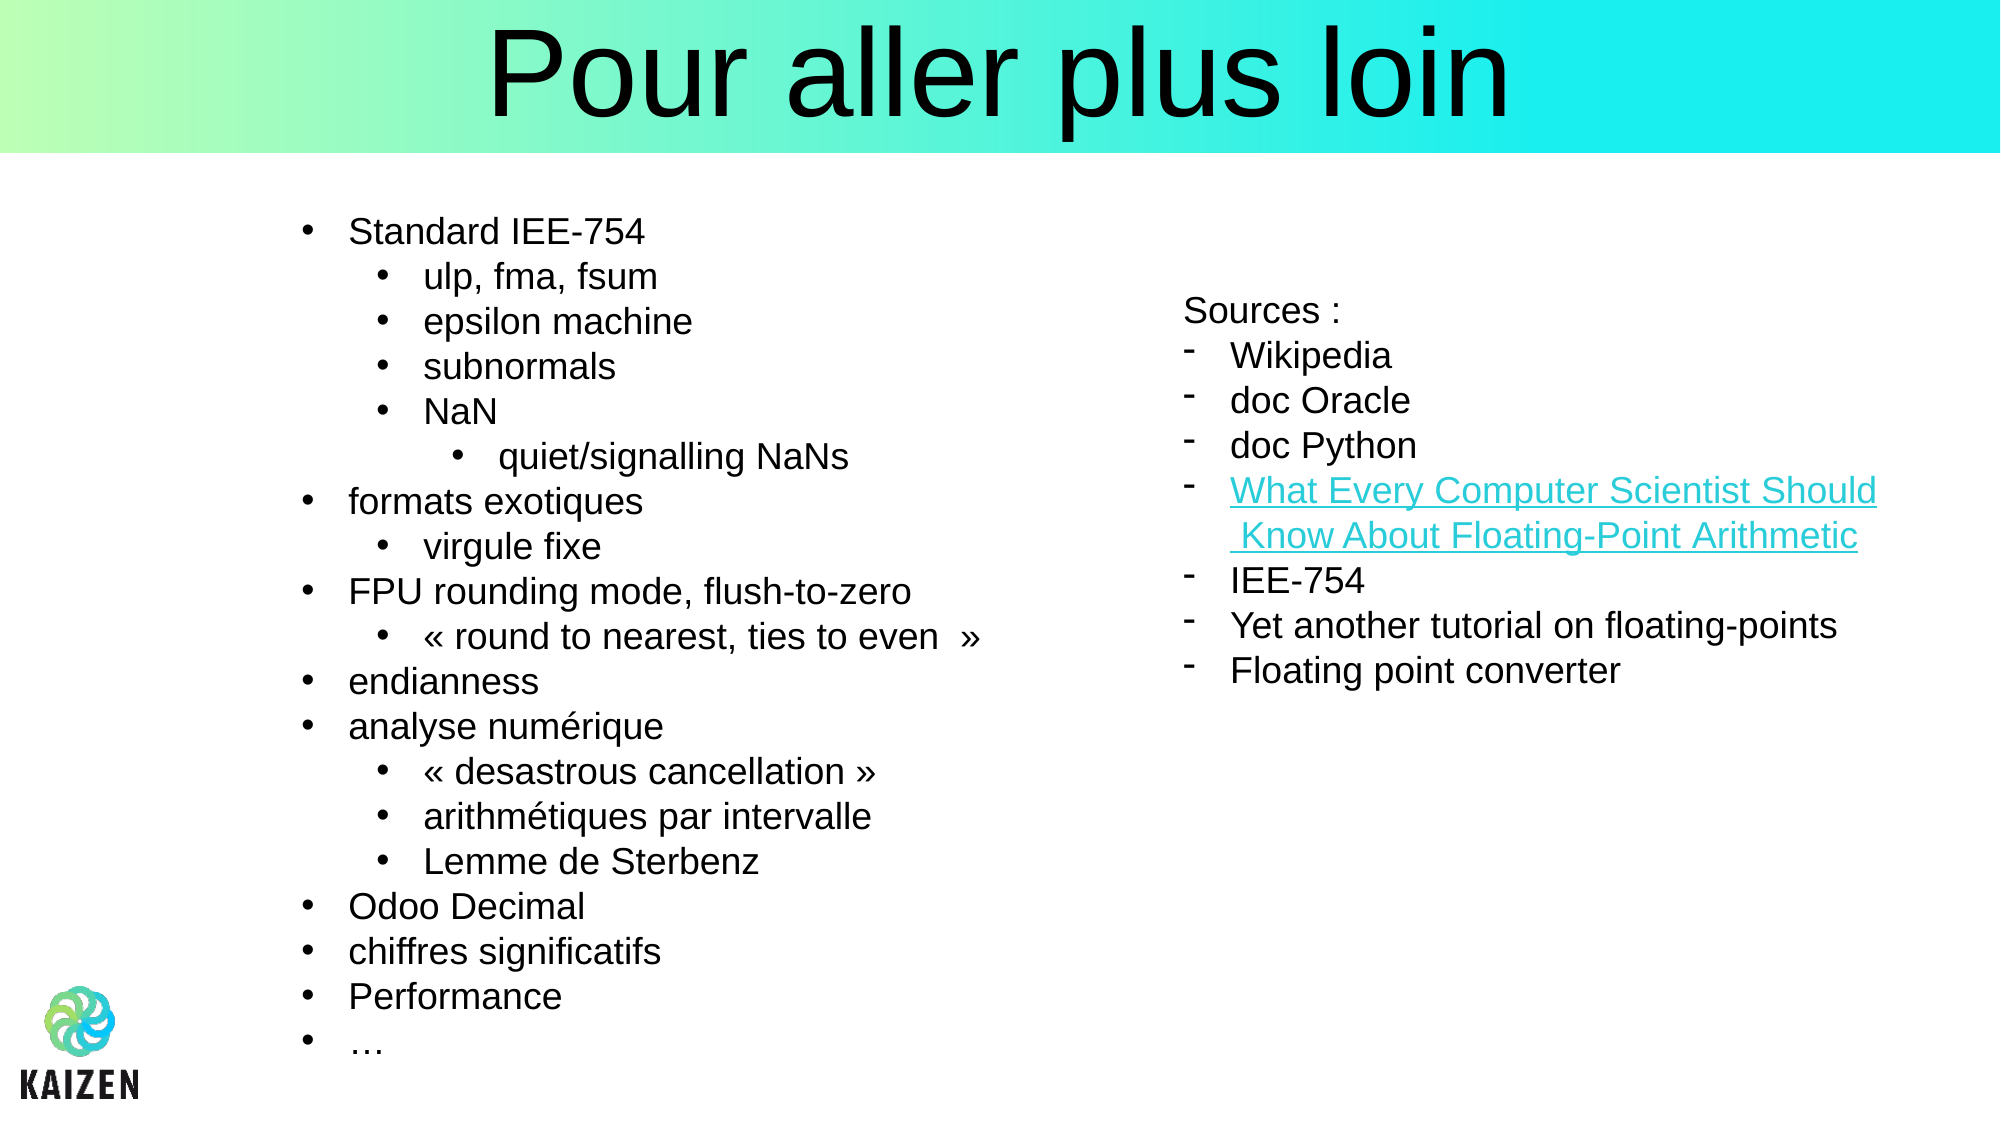

# Pour aller plus loin
Standard IEE-754
ulp, fma, fsum
epsilon machine
subnormals
NaN
quiet/signalling NaNs
formats exotiques
virgule fixe
FPU rounding mode, flush-to-zero
« round to nearest, ties to even  »
endianness
analyse numérique
« desastrous cancellation »
arithmétiques par intervalle
Lemme de Sterbenz
Odoo Decimal
chiffres significatifs
Performance
…
Sources :
Wikipedia
doc Oracle
doc Python
What Every Computer Scientist Should Know About Floating-Point Arithmetic
IEE-754
Yet another tutorial on floating-points
Floating point converter